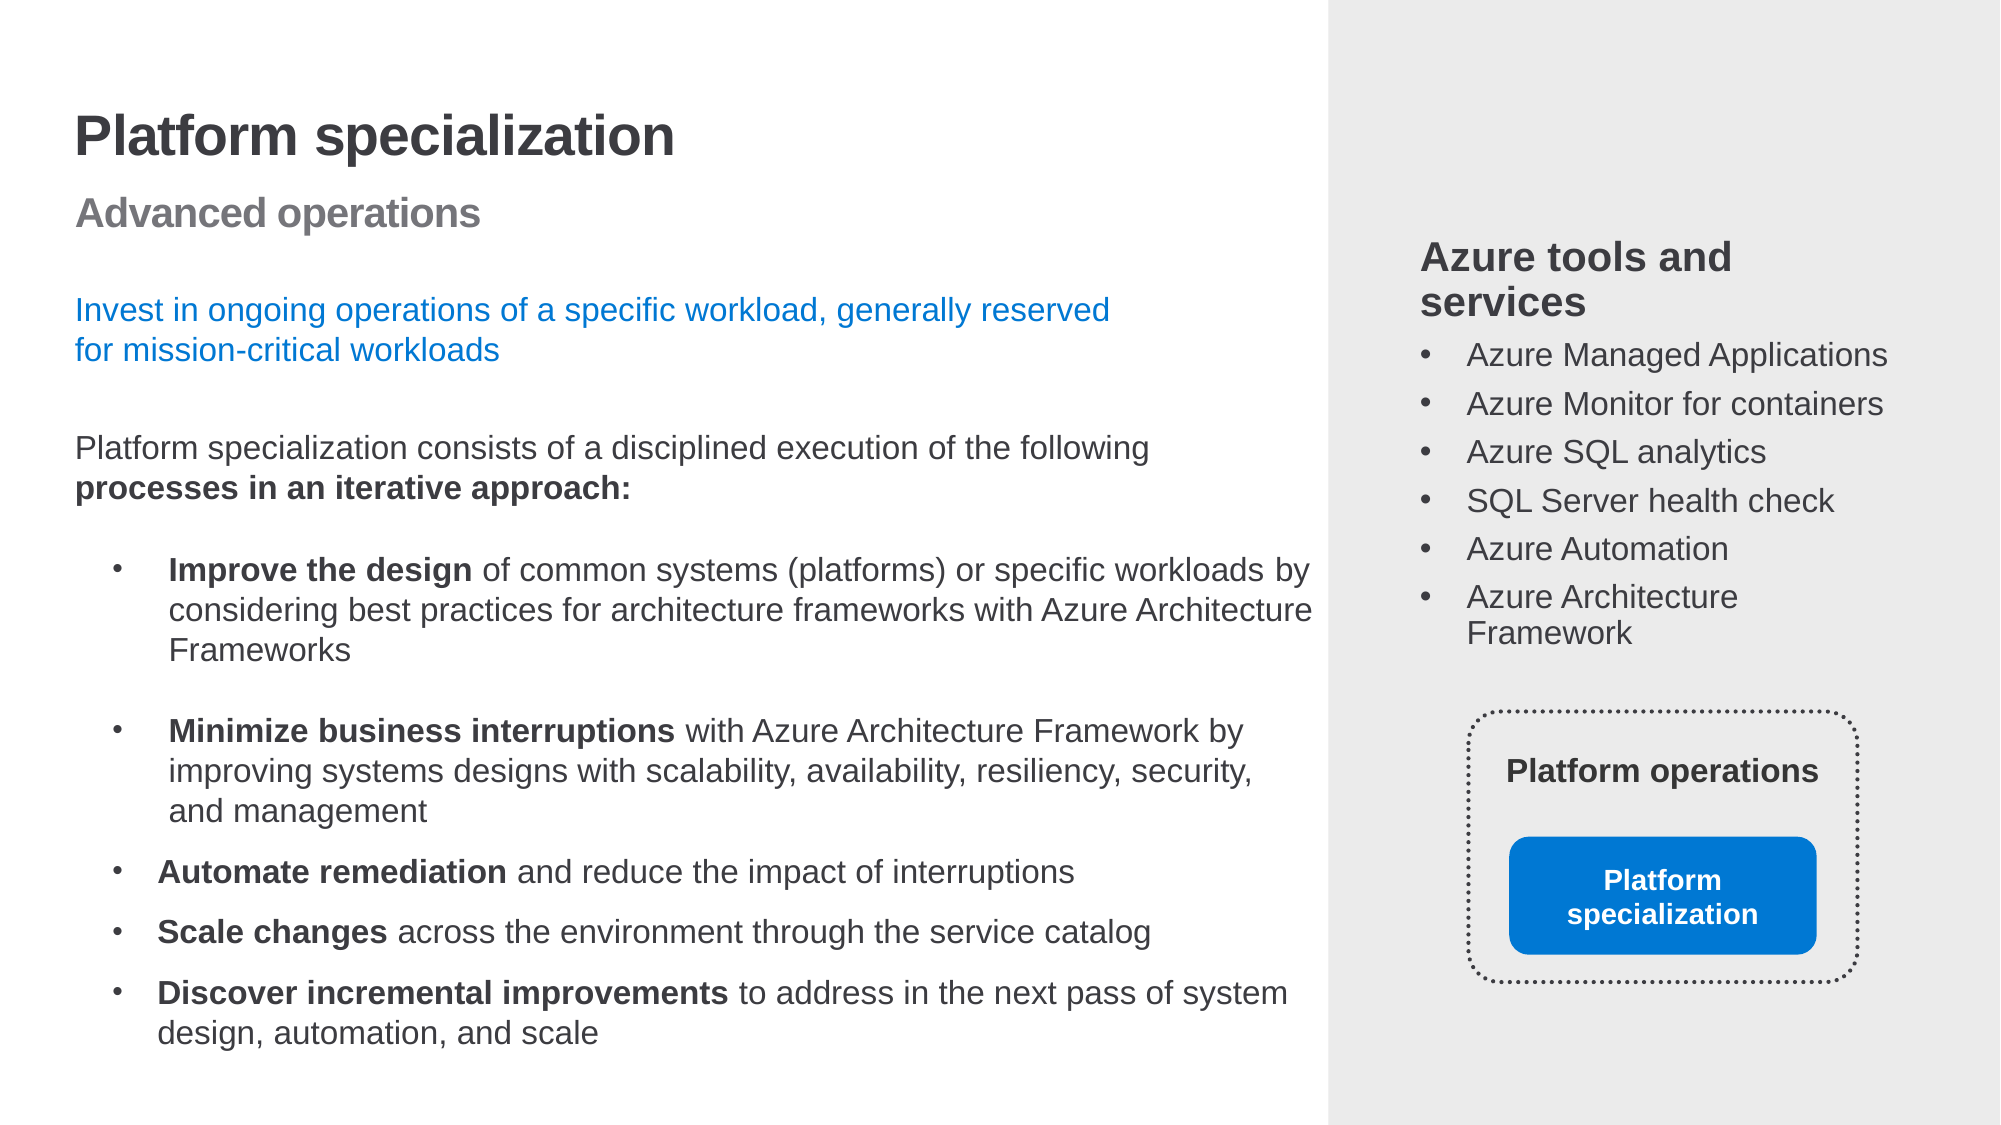

# Platform specialization
Advanced operations
Azure tools and services
Azure Managed Applications
Azure Monitor for containers
Azure SQL analytics
SQL Server health check
Azure Automation
Azure Architecture Framework
Invest in ongoing operations of a specific workload, generally reserved for mission-critical workloads
Platform specialization consists of a disciplined execution of the following processes in an iterative approach:
Improve the design of common systems (platforms) or specific workloads by considering best practices for architecture frameworks with Azure Architecture Frameworks
Minimize business interruptions with Azure Architecture Framework by improving systems designs with scalability, availability, resiliency, security, and management
Automate remediation and reduce the impact of interruptions
Scale changes across the environment through the service catalog
Discover incremental improvements to address in the next pass of system design, automation, and scale

Platform operations
Platform specialization